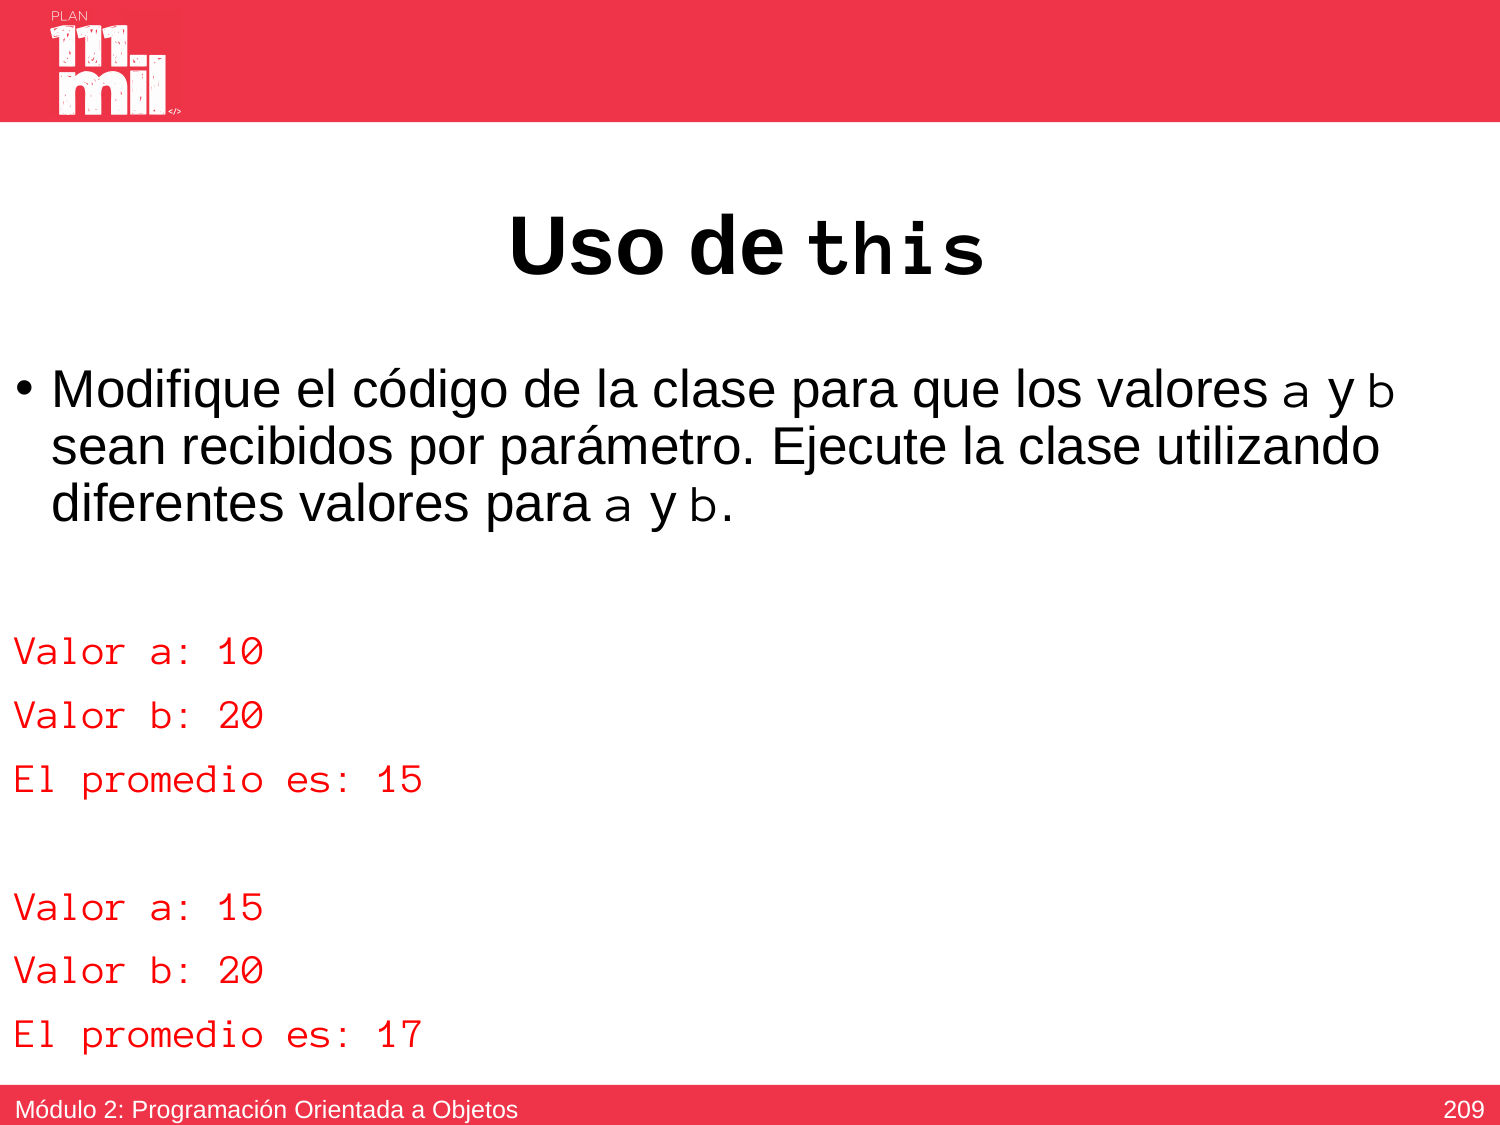

# Uso de this
Modifique el código de la clase para que los valores a y b sean recibidos por parámetro. Ejecute la clase utilizando diferentes valores para a y b.

Valor a: 10
Valor b: 20
El promedio es: 15

Valor a: 15
Valor b: 20
El promedio es: 17

209
Módulo 2: Programación Orientada a Objetos